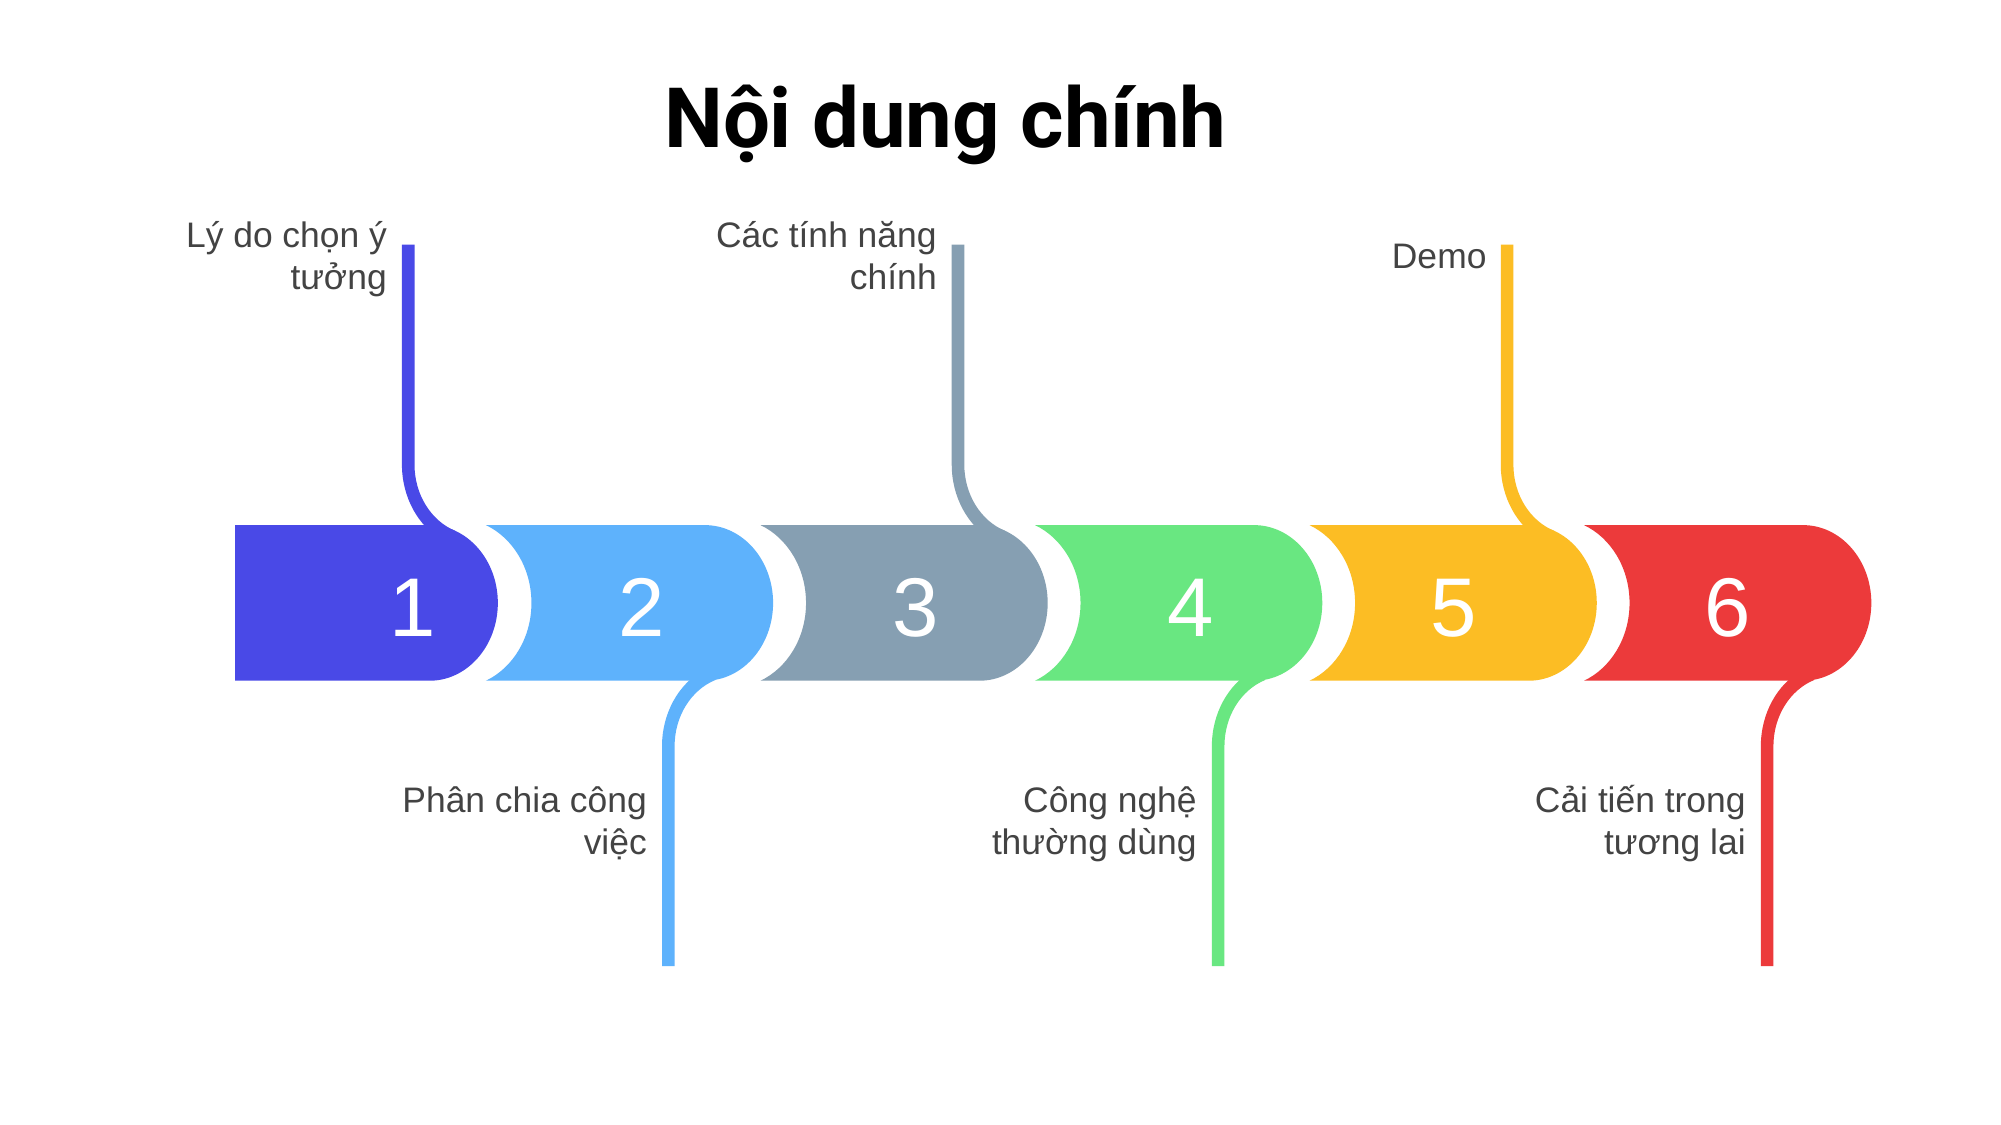

Nội dung chính
Lý do chọn ý tưởng

      1
Các tính năng chính

 3
Demo

5
 2

Phân chia công việc
 4

Công nghệ thường dùng
6

Cải tiến trong tương lai